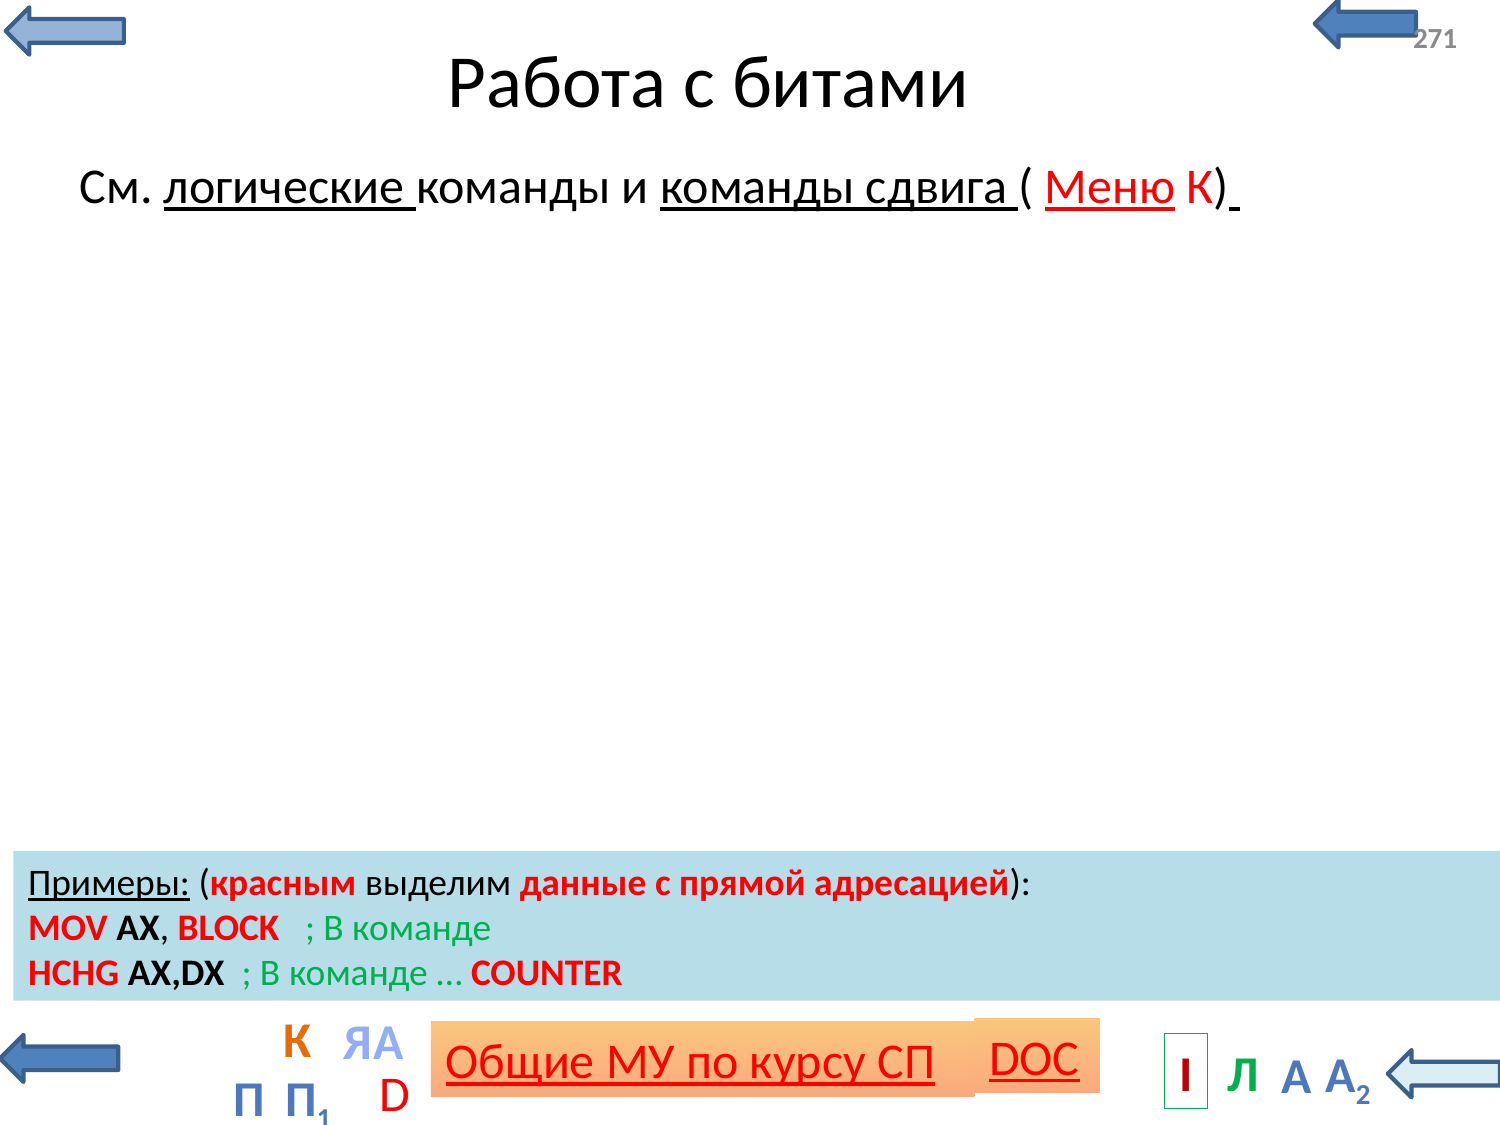

271
# Работа с битами
См. логические команды и команды сдвига ( Меню К)

Примеры: (красным выделим данные с прямой адресацией):
MOV AX, BLOCK   ; В команде
HCHG AX,DX  ; В команде … COUNTER